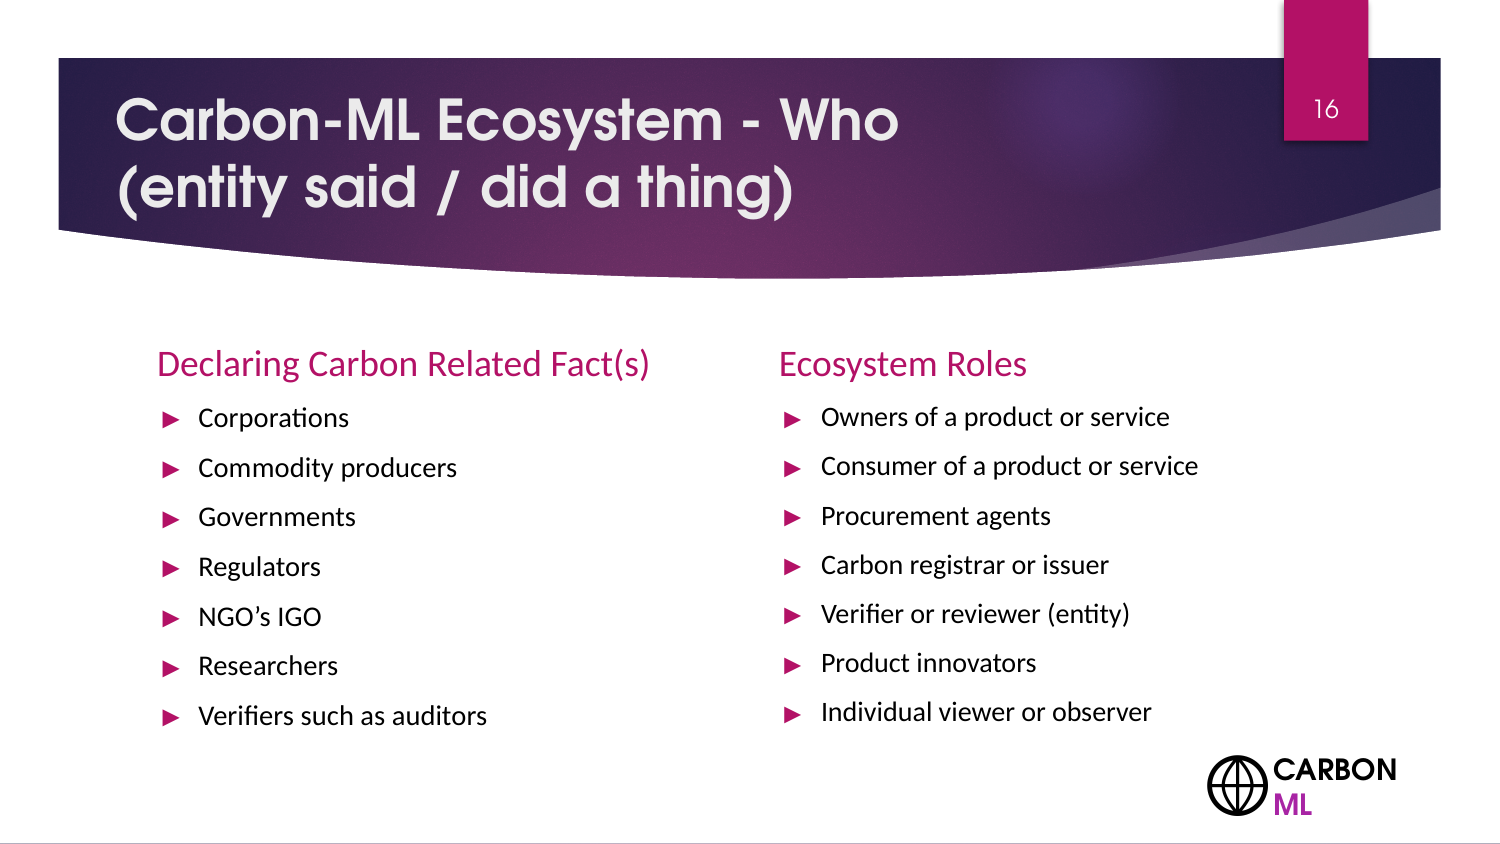

16
# Carbon-ML Ecosystem - Who
(entity said / did a thing)
Declaring Carbon Related Fact(s)
Ecosystem Roles
Corporations
Commodity producers
Governments
Regulators
NGO’s IGO
Researchers
Verifiers such as auditors
Owners of a product or service
Consumer of a product or service
Procurement agents
Carbon registrar or issuer
Verifier or reviewer (entity)
Product innovators
Individual viewer or observer